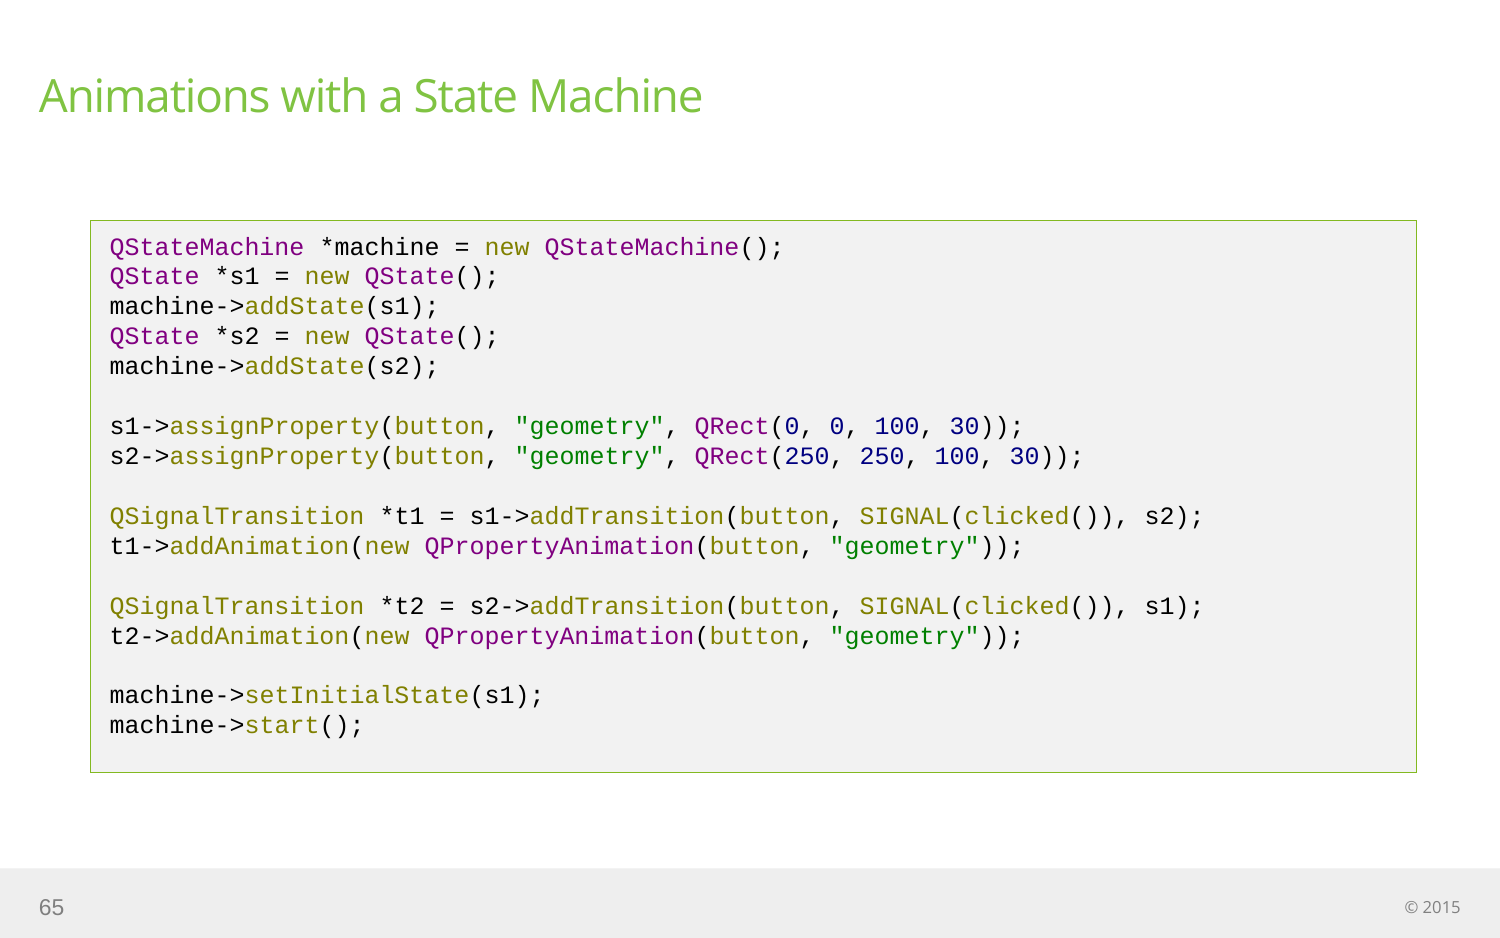

# Animations with a State Machine
QStateMachine *machine = new QStateMachine();
QState *s1 = new QState();
machine->addState(s1);
QState *s2 = new QState();
machine->addState(s2);

s1->assignProperty(button, "geometry", QRect(0, 0, 100, 30));
s2->assignProperty(button, "geometry", QRect(250, 250, 100, 30));

QSignalTransition *t1 = s1->addTransition(button, SIGNAL(clicked()), s2);
t1->addAnimation(new QPropertyAnimation(button, "geometry"));

QSignalTransition *t2 = s2->addTransition(button, SIGNAL(clicked()), s1);
t2->addAnimation(new QPropertyAnimation(button, "geometry"));

machine->setInitialState(s1);
machine->start();
65
© 2015